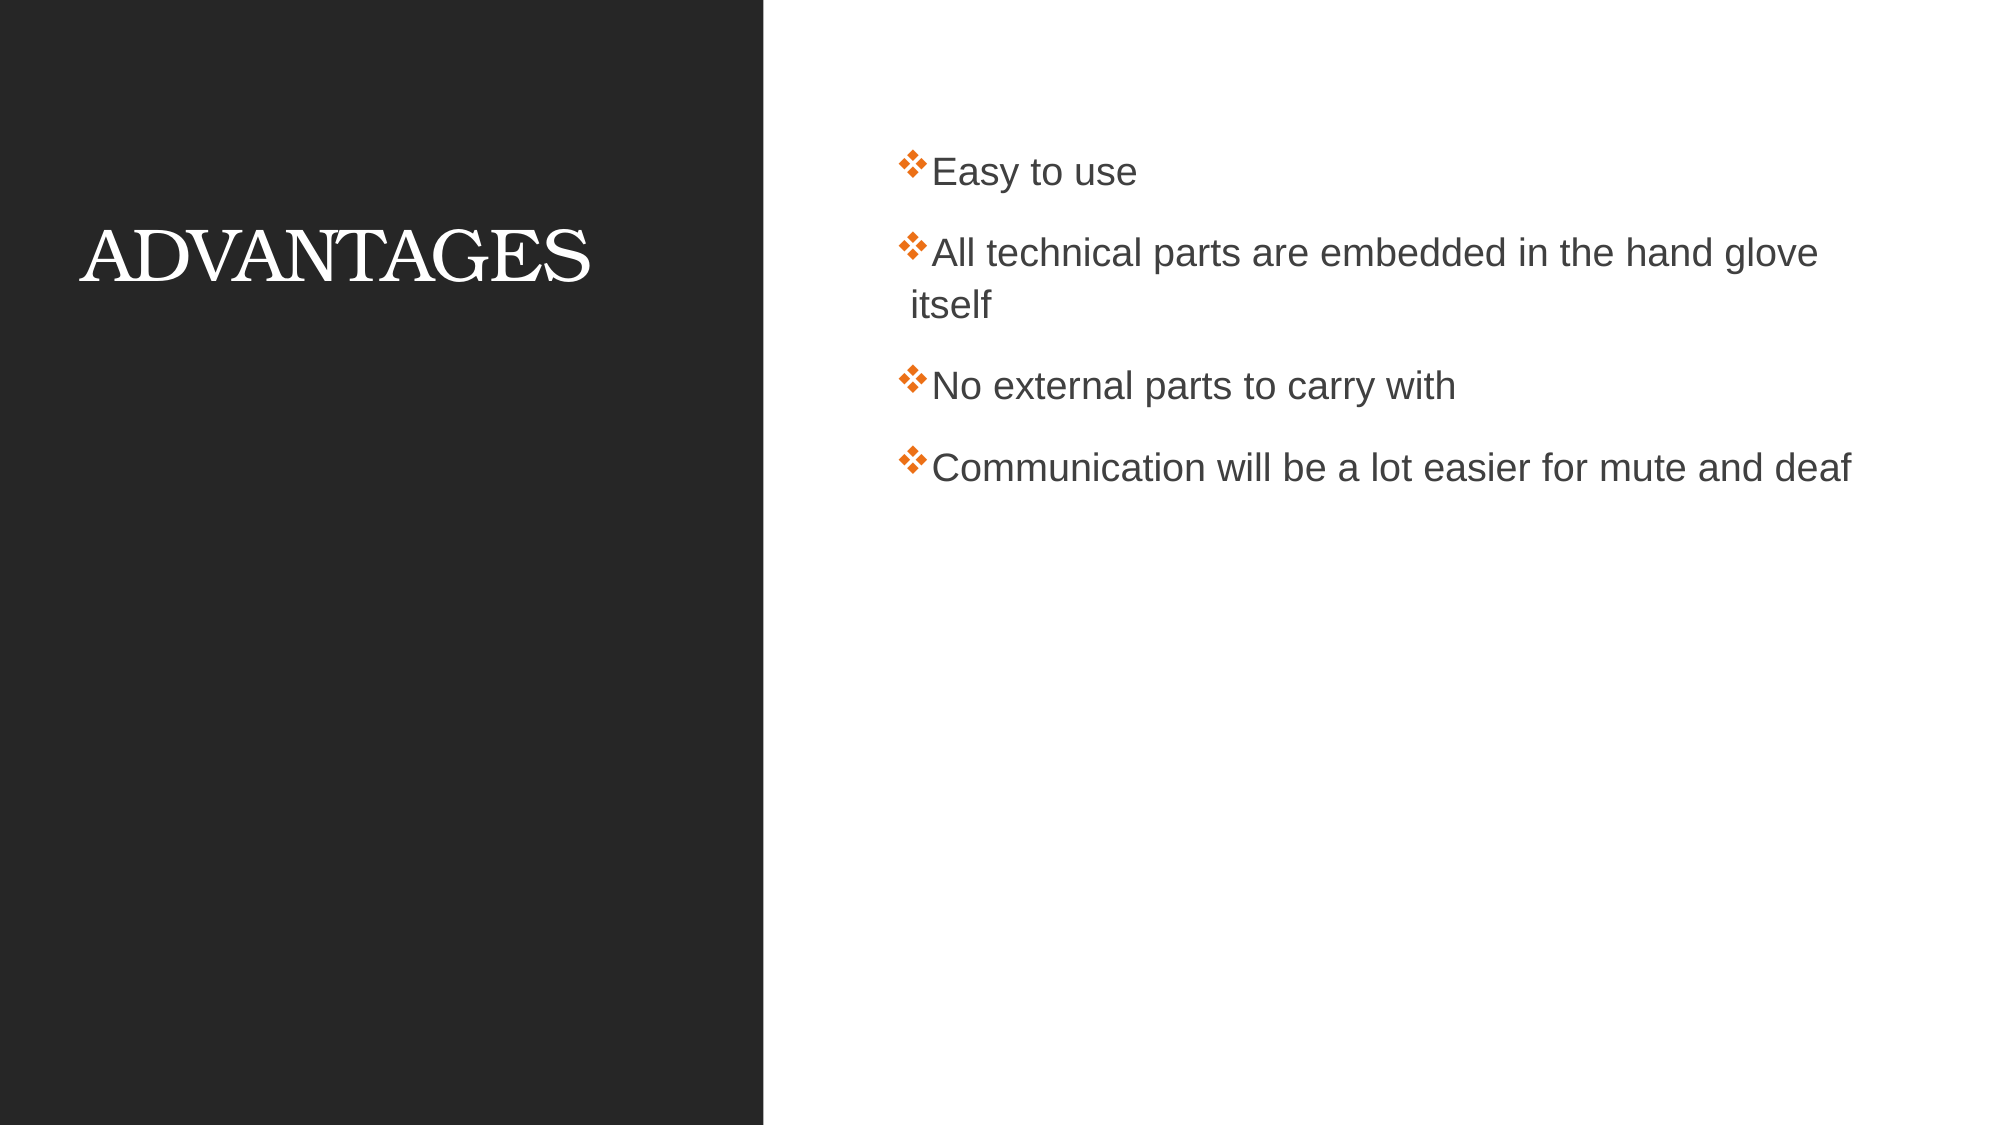

# ADVANTAGES
Easy to use
All technical parts are embedded in the hand glove itself
No external parts to carry with
Communication will be a lot easier for mute and deaf